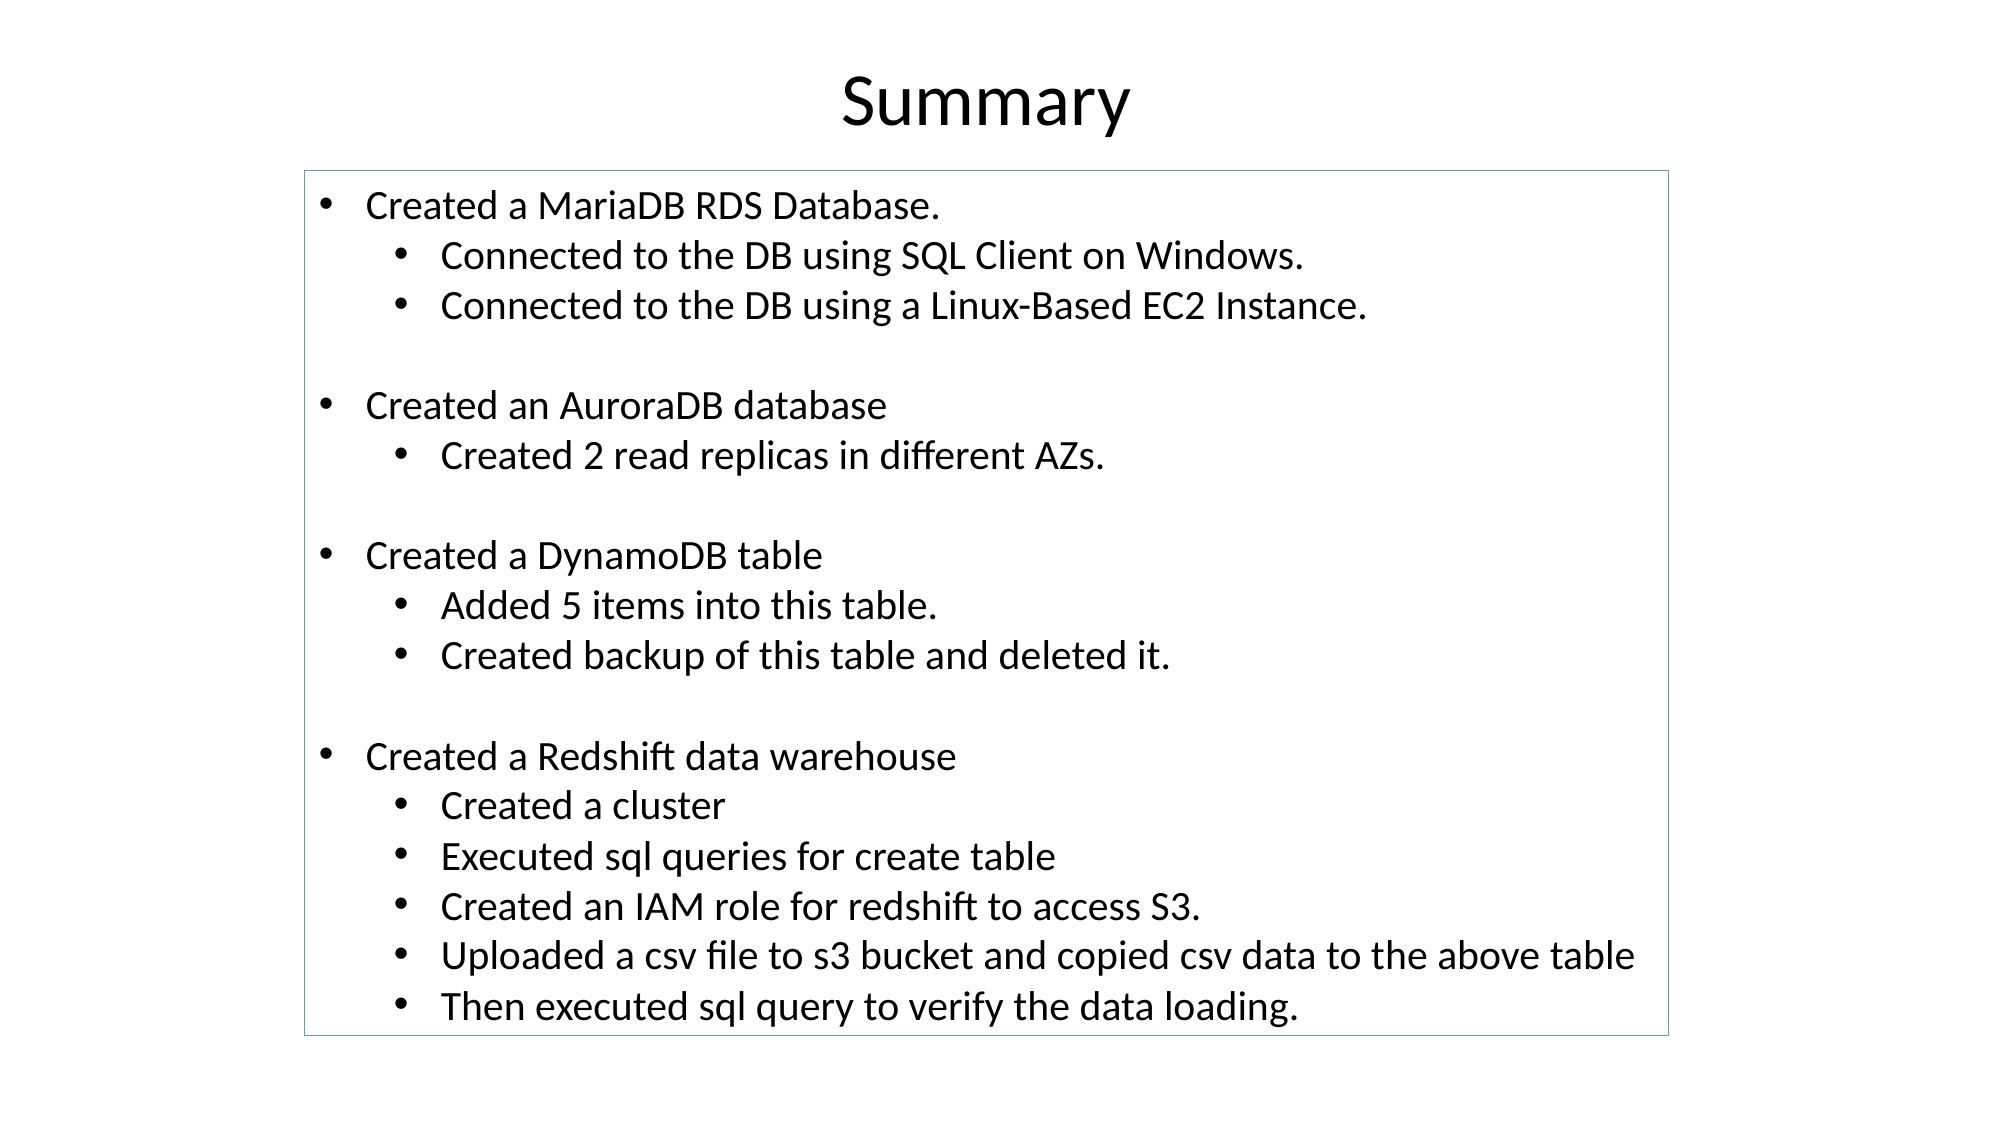

Summary
Created a MariaDB RDS Database.
Connected to the DB using SQL Client on Windows.
Connected to the DB using a Linux-Based EC2 Instance.

Created an AuroraDB database
Created 2 read replicas in different AZs.

Created a DynamoDB table
Added 5 items into this table.
Created backup of this table and deleted it.

Created a Redshift data warehouse
Created a cluster
Executed sql queries for create table
Created an IAM role for redshift to access S3.
Uploaded a csv file to s3 bucket and copied csv data to the above table
Then executed sql query to verify the data loading.